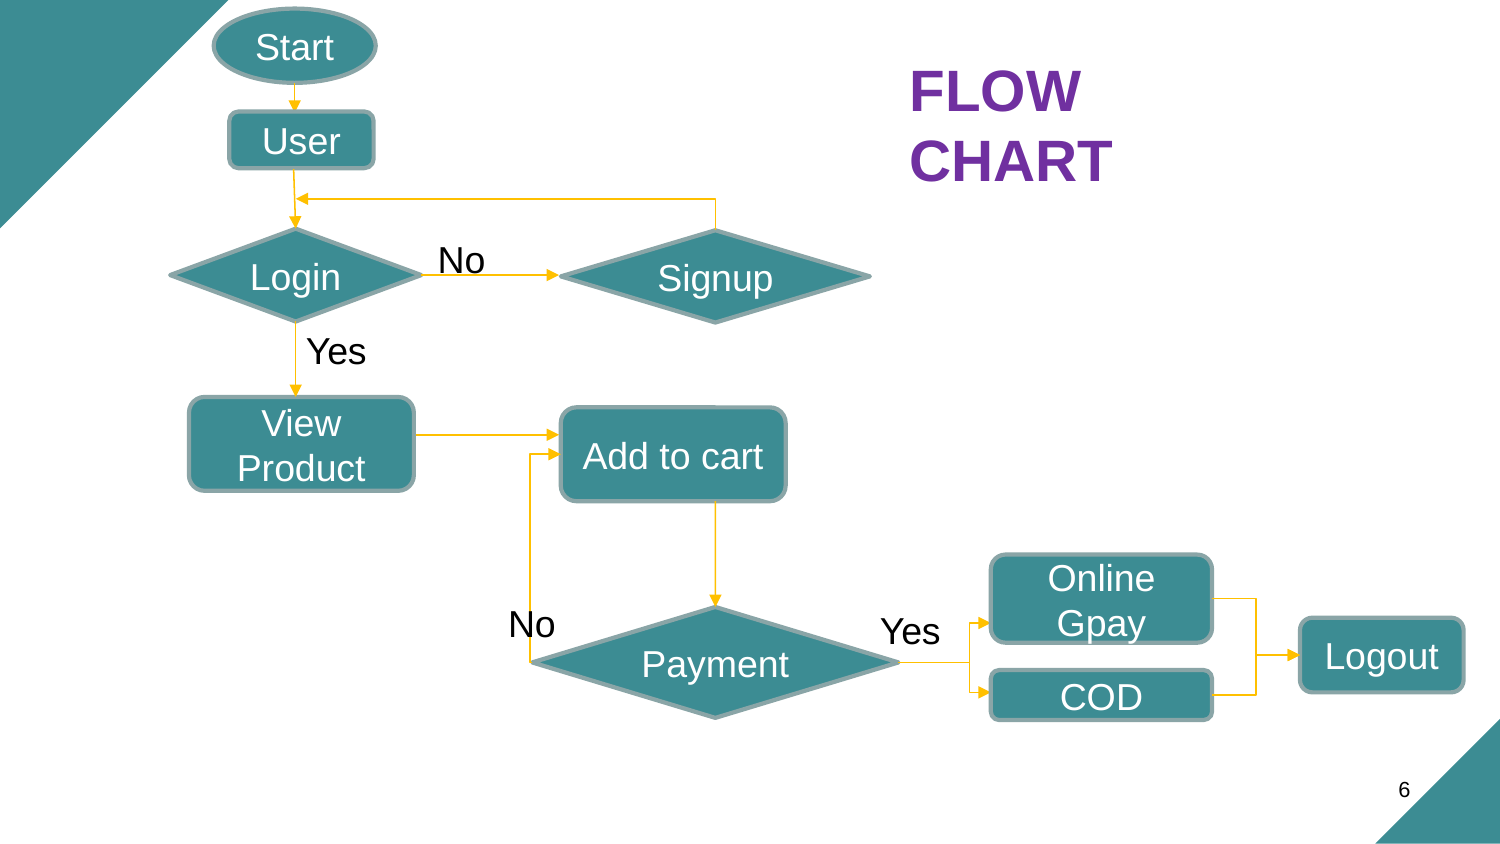

Start

Flow Chart
User
Login
No
Signup
Yes
View Product
Add to cart
Online Gpay
No
Yes
Payment
Logout
COD

6